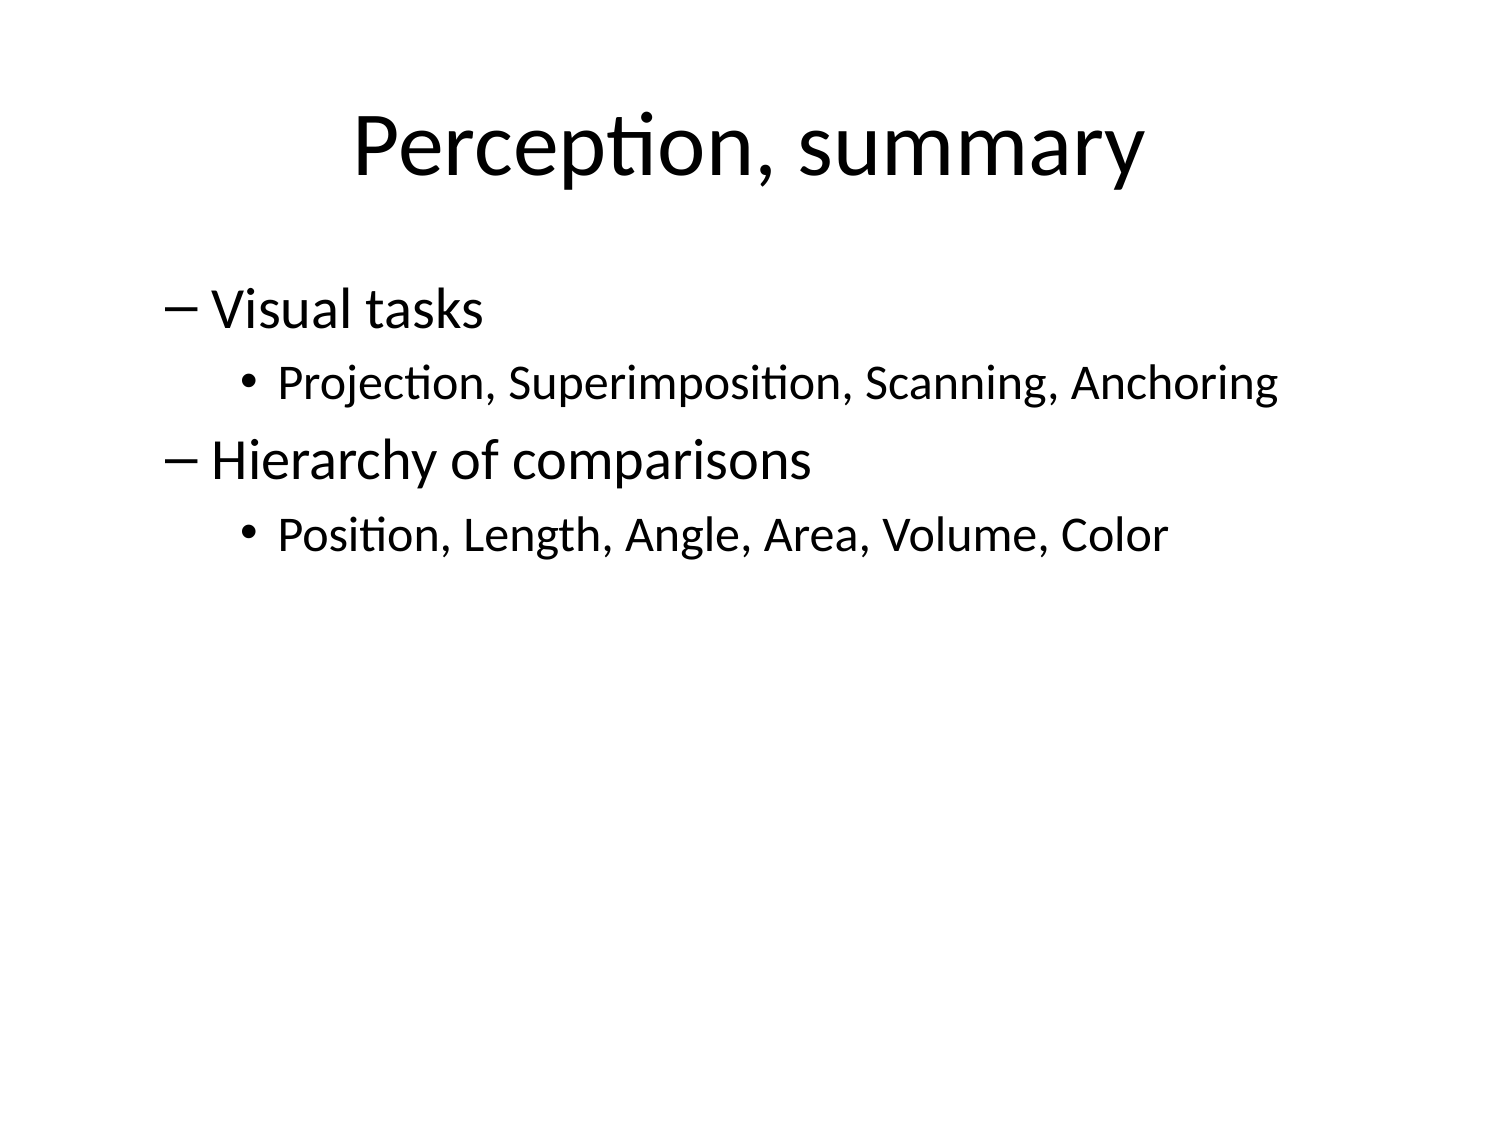

# Perception, summary
Visual tasks
Projection, Superimposition, Scanning, Anchoring
Hierarchy of comparisons
Position, Length, Angle, Area, Volume, Color